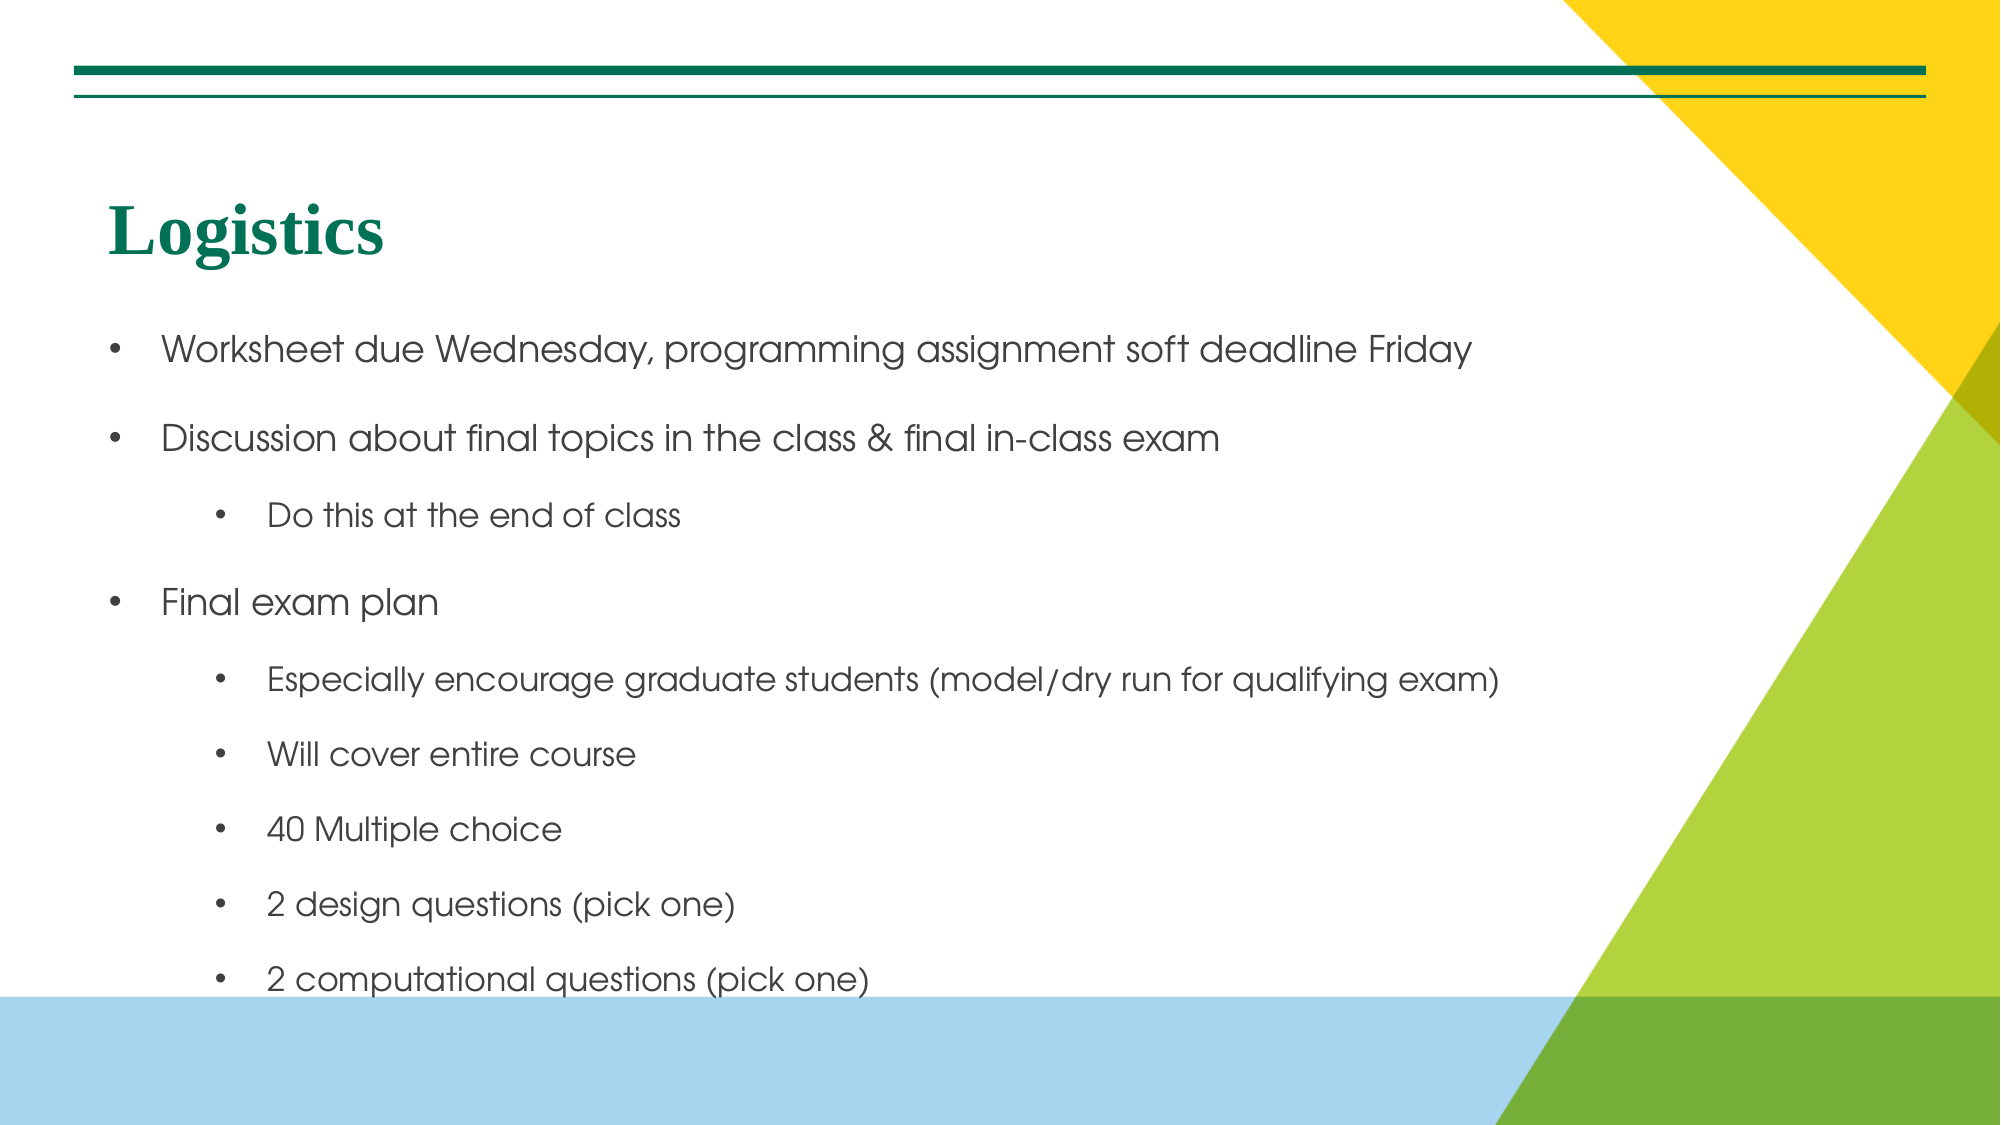

# Logistics
Worksheet due Wednesday, programming assignment soft deadline Friday
Discussion about final topics in the class & final in-class exam
Do this at the end of class
Final exam plan
Especially encourage graduate students (model/dry run for qualifying exam)
Will cover entire course
40 Multiple choice
2 design questions (pick one)
2 computational questions (pick one)